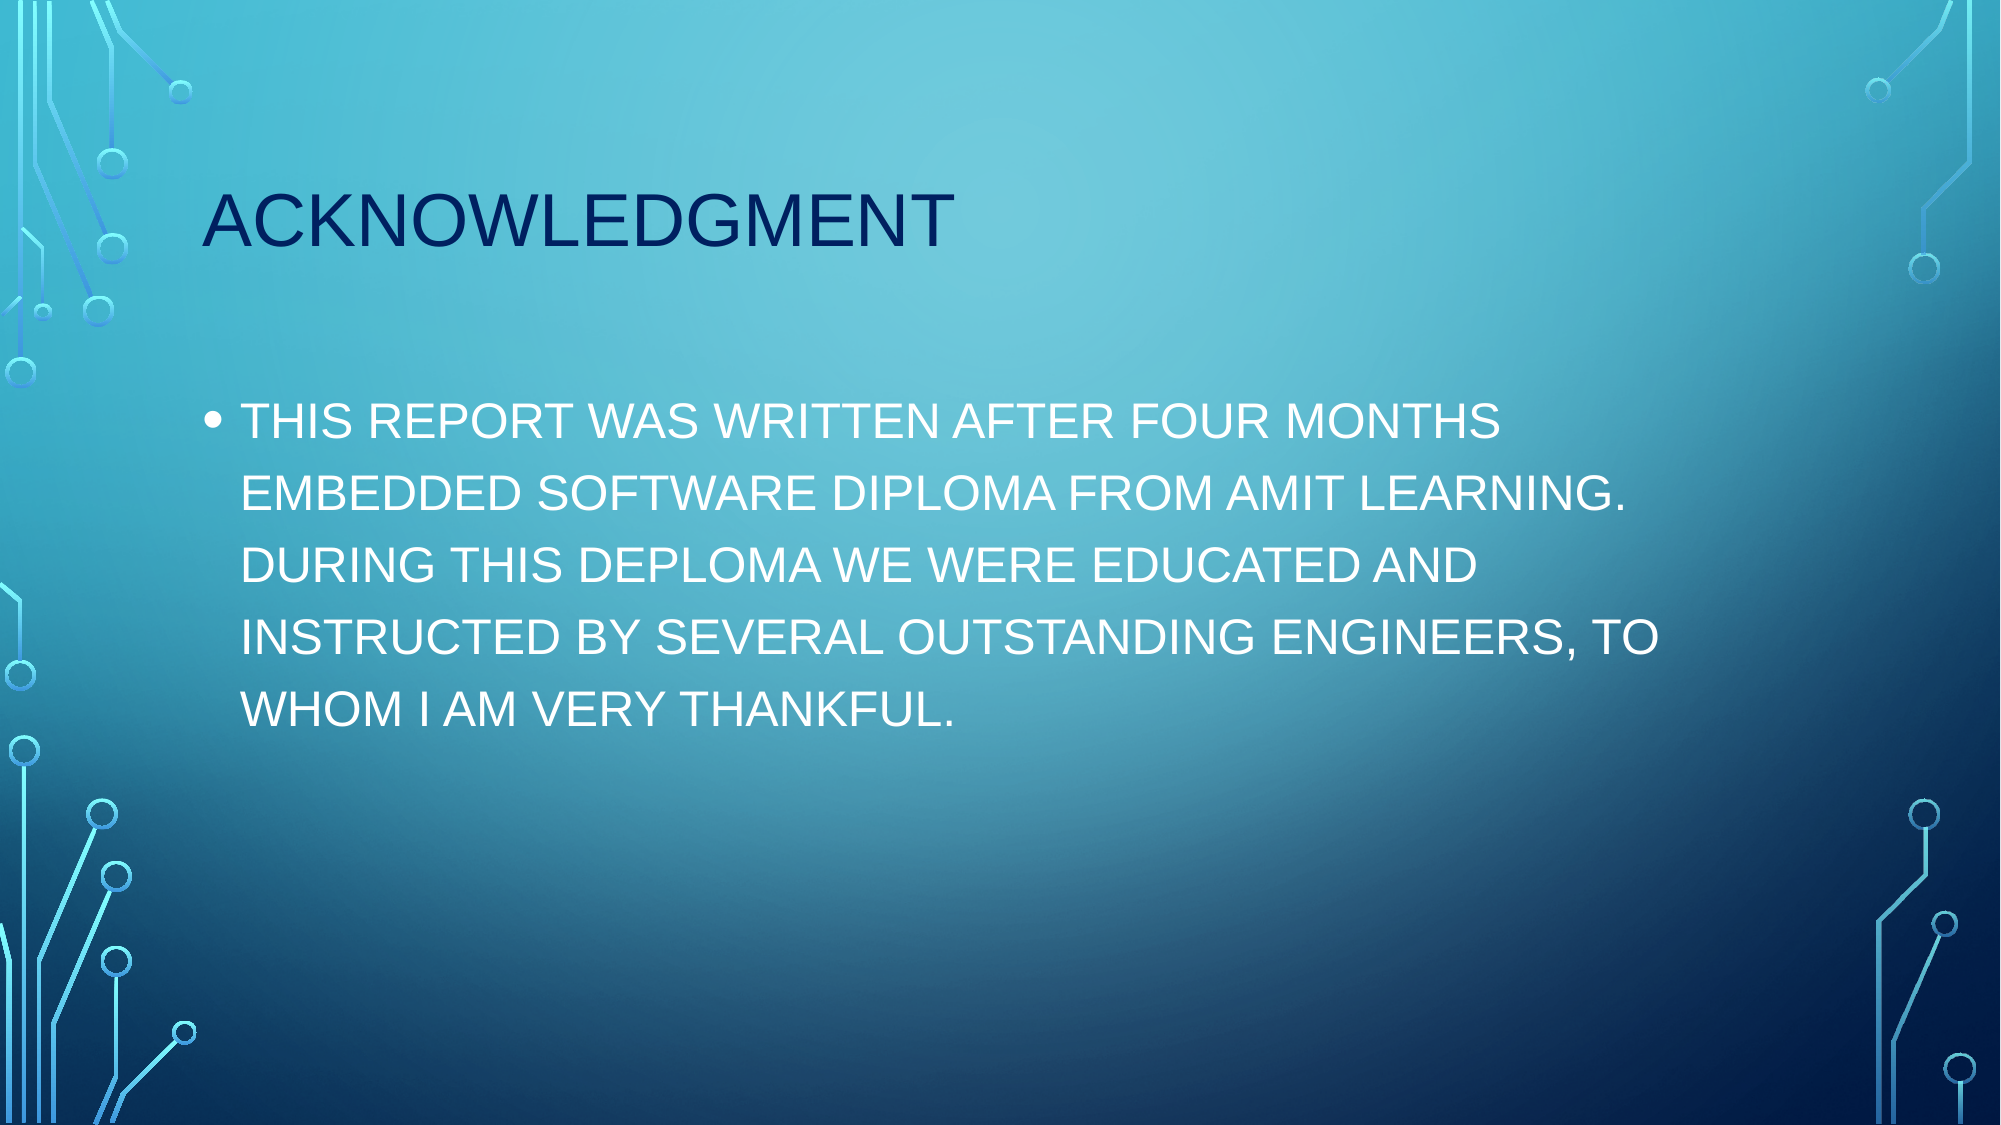

# ACKNOWLEDGMENT
THIS REPORT WAS WRITTEN AFTER FOUR MONTHS EMBEDDED SOFTWARE DIPLOMA FROM AMIT LEARNING. DURING THIS DEPLOMA WE WERE EDUCATED AND INSTRUCTED BY SEVERAL OUTSTANDING ENGINEERS, TO WHOM I AM VERY THANKFUL.